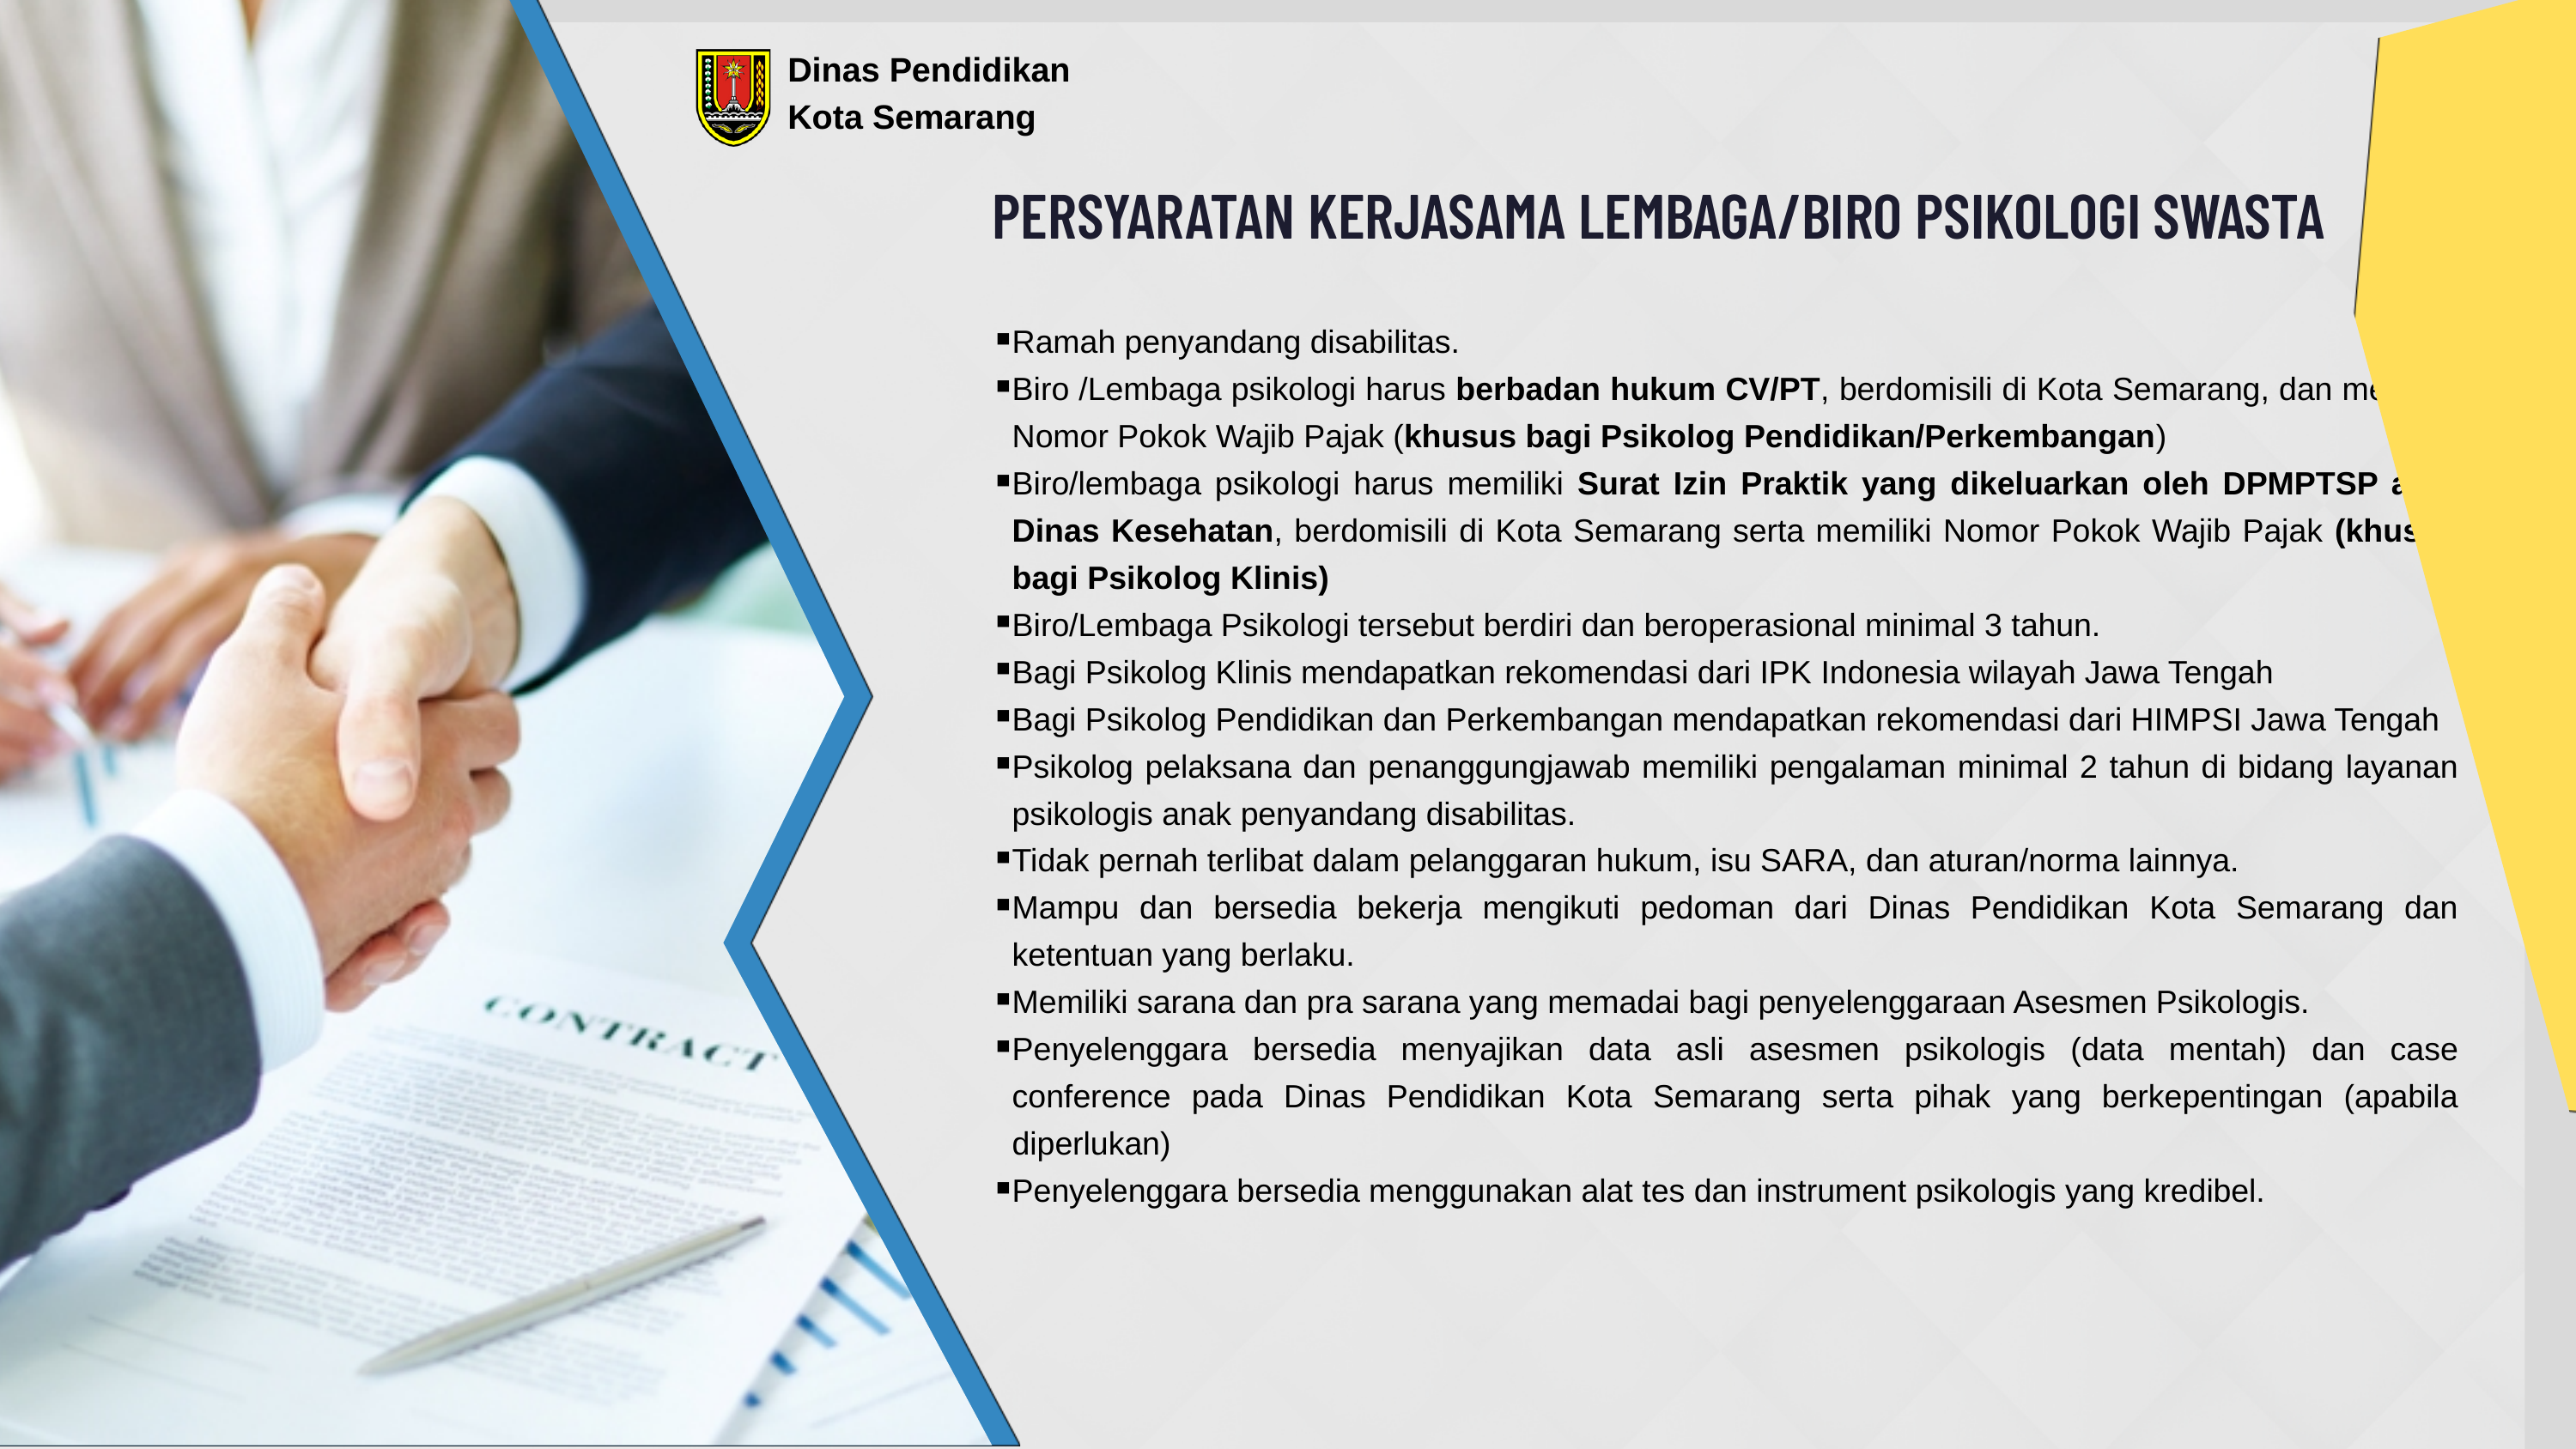

Dinas Pendidikan
Kota Semarang

PERSYARATAN KERJASAMA LEMBAGA/BIRO PSIKOLOGI SWASTA

Ramah penyandang disabilitas.
Biro /Lembaga psikologi harus berbadan hukum CV/PT, berdomisili di Kota Semarang, dan memiliki Nomor Pokok Wajib Pajak (khusus bagi Psikolog Pendidikan/Perkembangan)
Biro/lembaga psikologi harus memiliki Surat Izin Praktik yang dikeluarkan oleh DPMPTSP atau Dinas Kesehatan, berdomisili di Kota Semarang serta memiliki Nomor Pokok Wajib Pajak (khusus bagi Psikolog Klinis)
Biro/Lembaga Psikologi tersebut berdiri dan beroperasional minimal 3 tahun.
Bagi Psikolog Klinis mendapatkan rekomendasi dari IPK Indonesia wilayah Jawa Tengah
Bagi Psikolog Pendidikan dan Perkembangan mendapatkan rekomendasi dari HIMPSI Jawa Tengah
Psikolog pelaksana dan penanggungjawab memiliki pengalaman minimal 2 tahun di bidang layanan psikologis anak penyandang disabilitas.
Tidak pernah terlibat dalam pelanggaran hukum, isu SARA, dan aturan/norma lainnya.
Mampu dan bersedia bekerja mengikuti pedoman dari Dinas Pendidikan Kota Semarang dan ketentuan yang berlaku.
Memiliki sarana dan pra sarana yang memadai bagi penyelenggaraan Asesmen Psikologis.
Penyelenggara bersedia menyajikan data asli asesmen psikologis (data mentah) dan case conference pada Dinas Pendidikan Kota Semarang serta pihak yang berkepentingan (apabila diperlukan)
Penyelenggara bersedia menggunakan alat tes dan instrument psikologis yang kredibel.